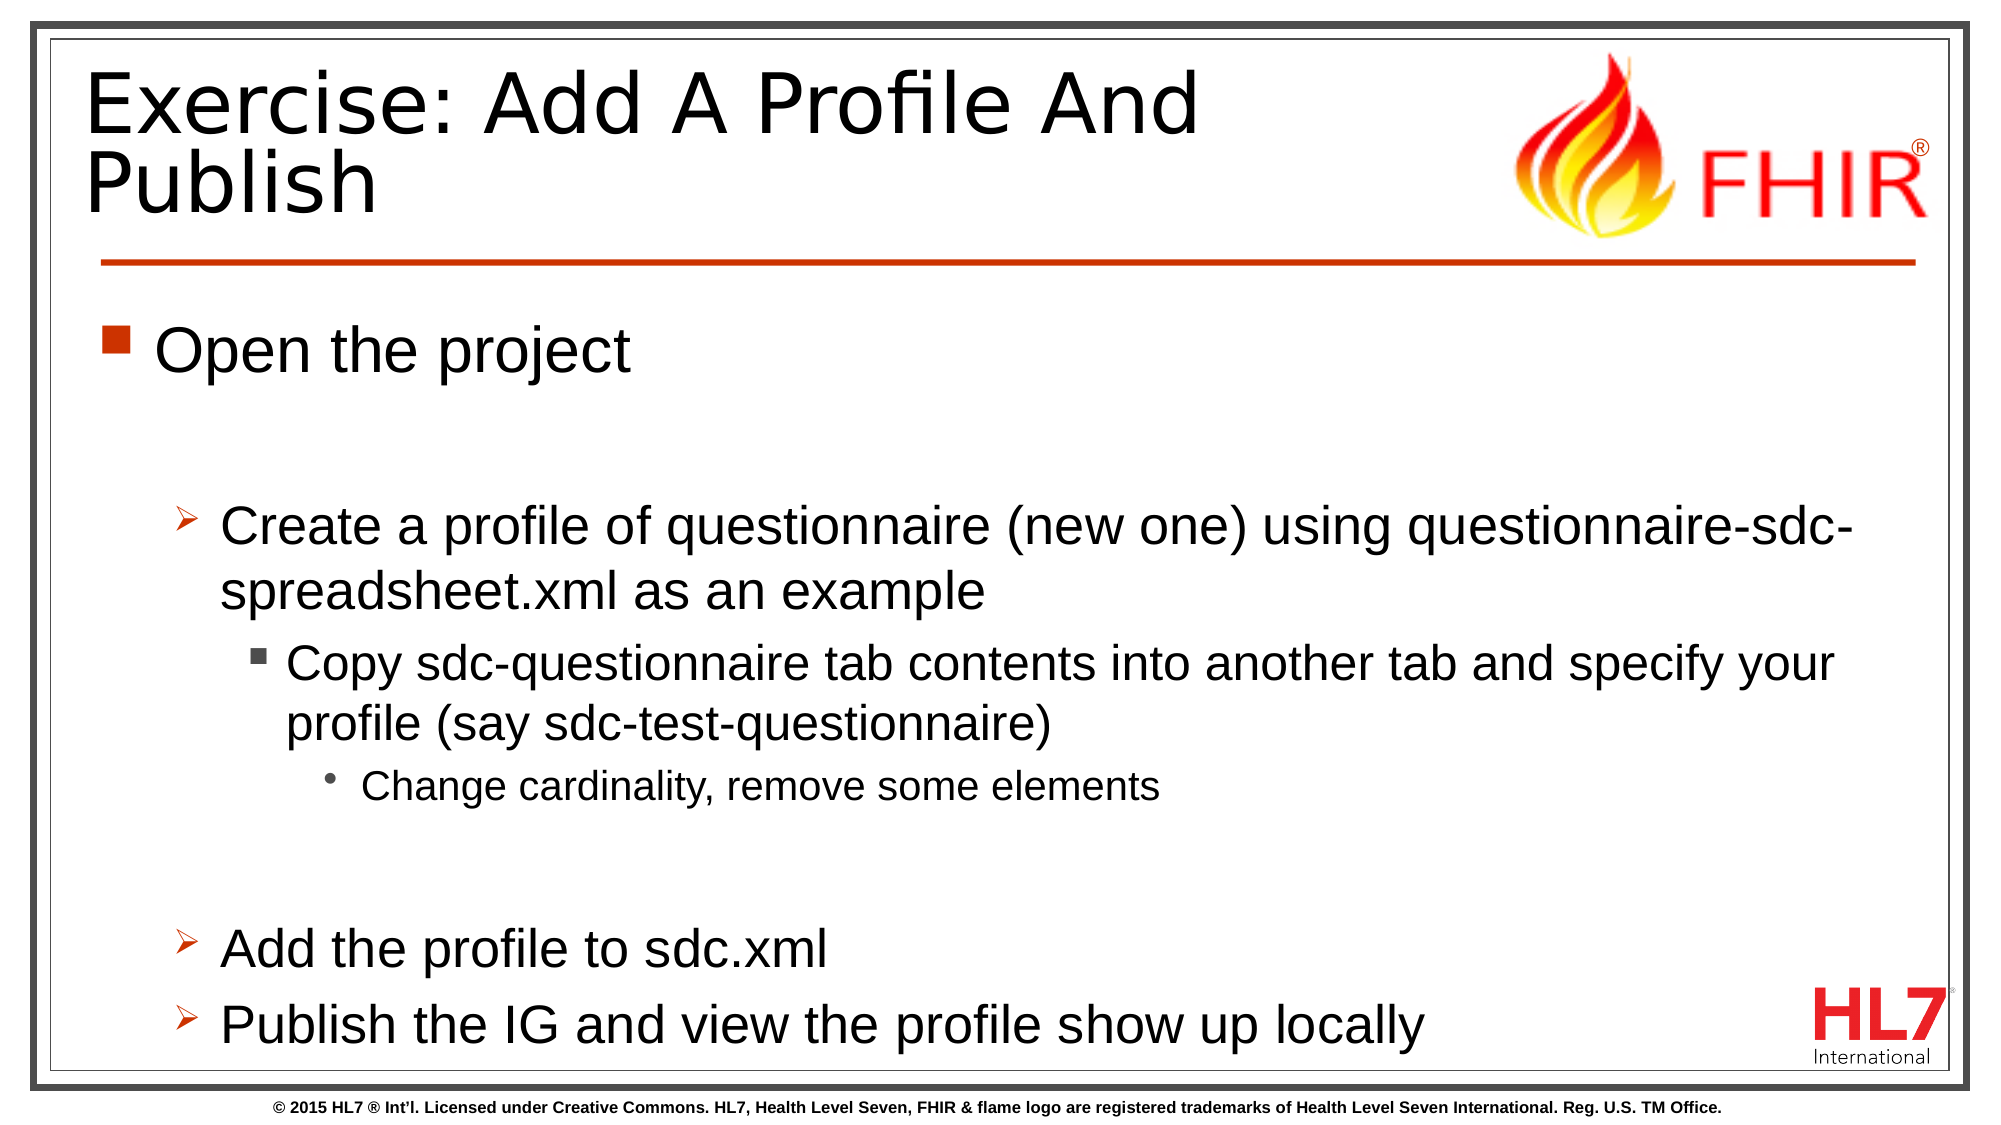

# Exercise: Add A Profile And Publish
Open the project

Create a profile of questionnaire (new one) using questionnaire-sdc-spreadsheet.xml as an example
Copy sdc-questionnaire tab contents into another tab and specify your profile (say sdc-test-questionnaire)
Change cardinality, remove some elements

Add the profile to sdc.xml
Publish the IG and view the profile show up locally